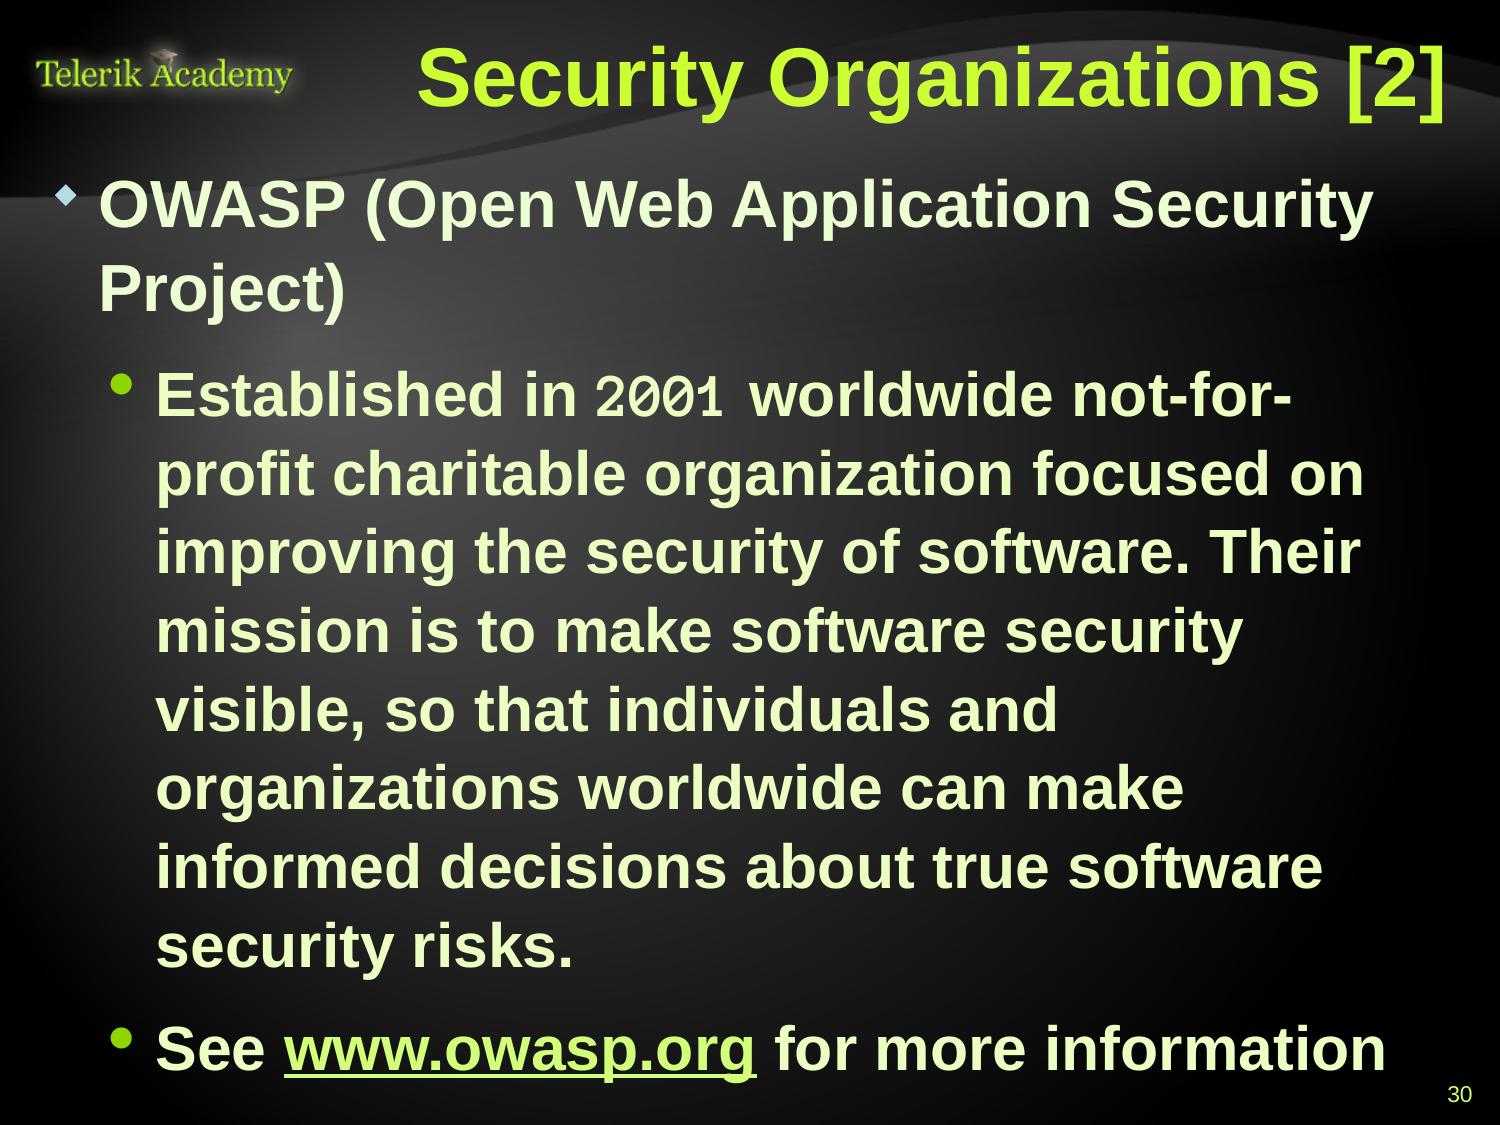

# Security Organizations [2]
OWASP (Open Web Application Security Project)
Established in 2001 worldwide not-for-profit charitable organization focused on improving the security of software. Their mission is to make software security visible, so that individuals and organizations worldwide can make informed decisions about true software security risks.
See www.owasp.org for more information
30